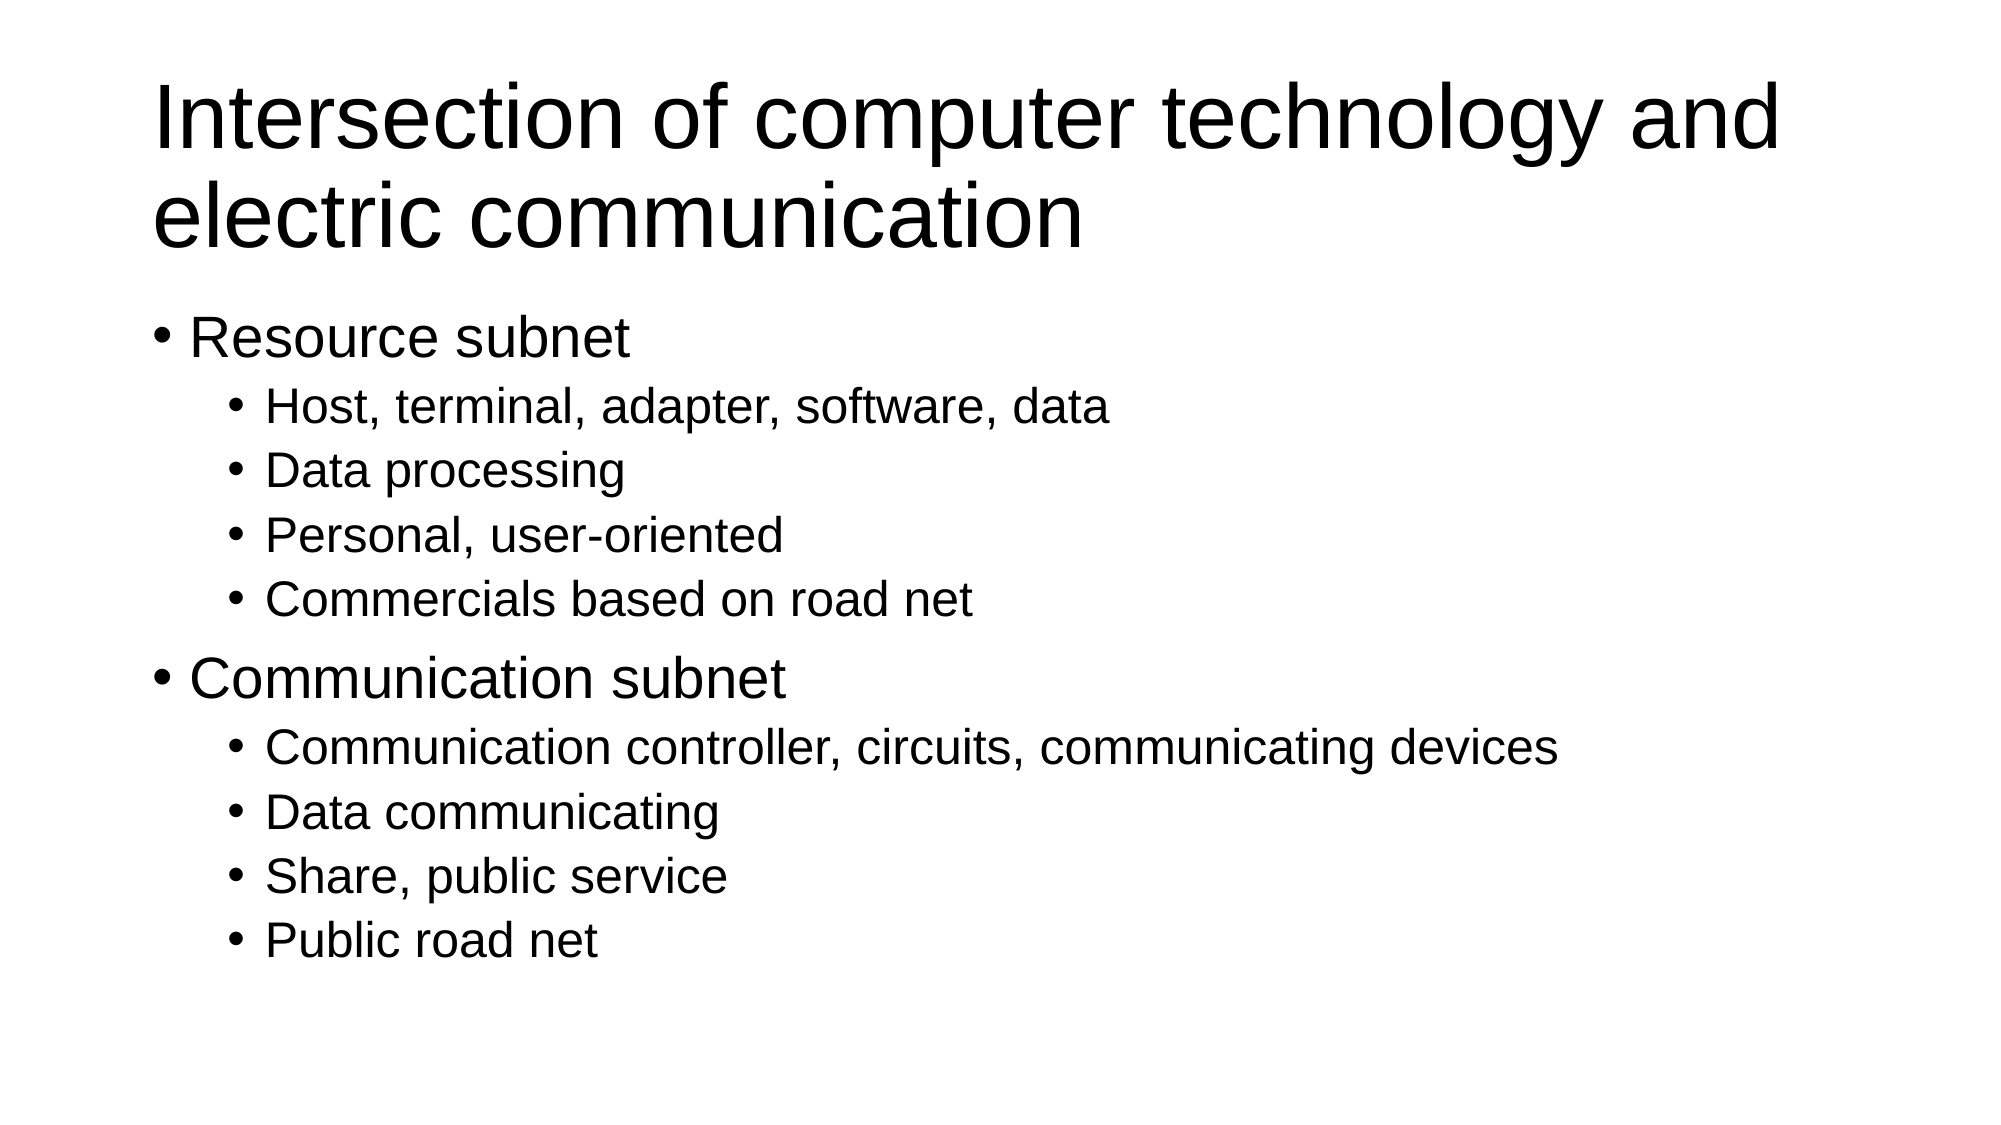

# Intersection of computer technology and electric communication
Resource subnet
Host, terminal, adapter, software, data
Data processing
Personal, user-oriented
Commercials based on road net
Communication subnet
Communication controller, circuits, communicating devices
Data communicating
Share, public service
Public road net